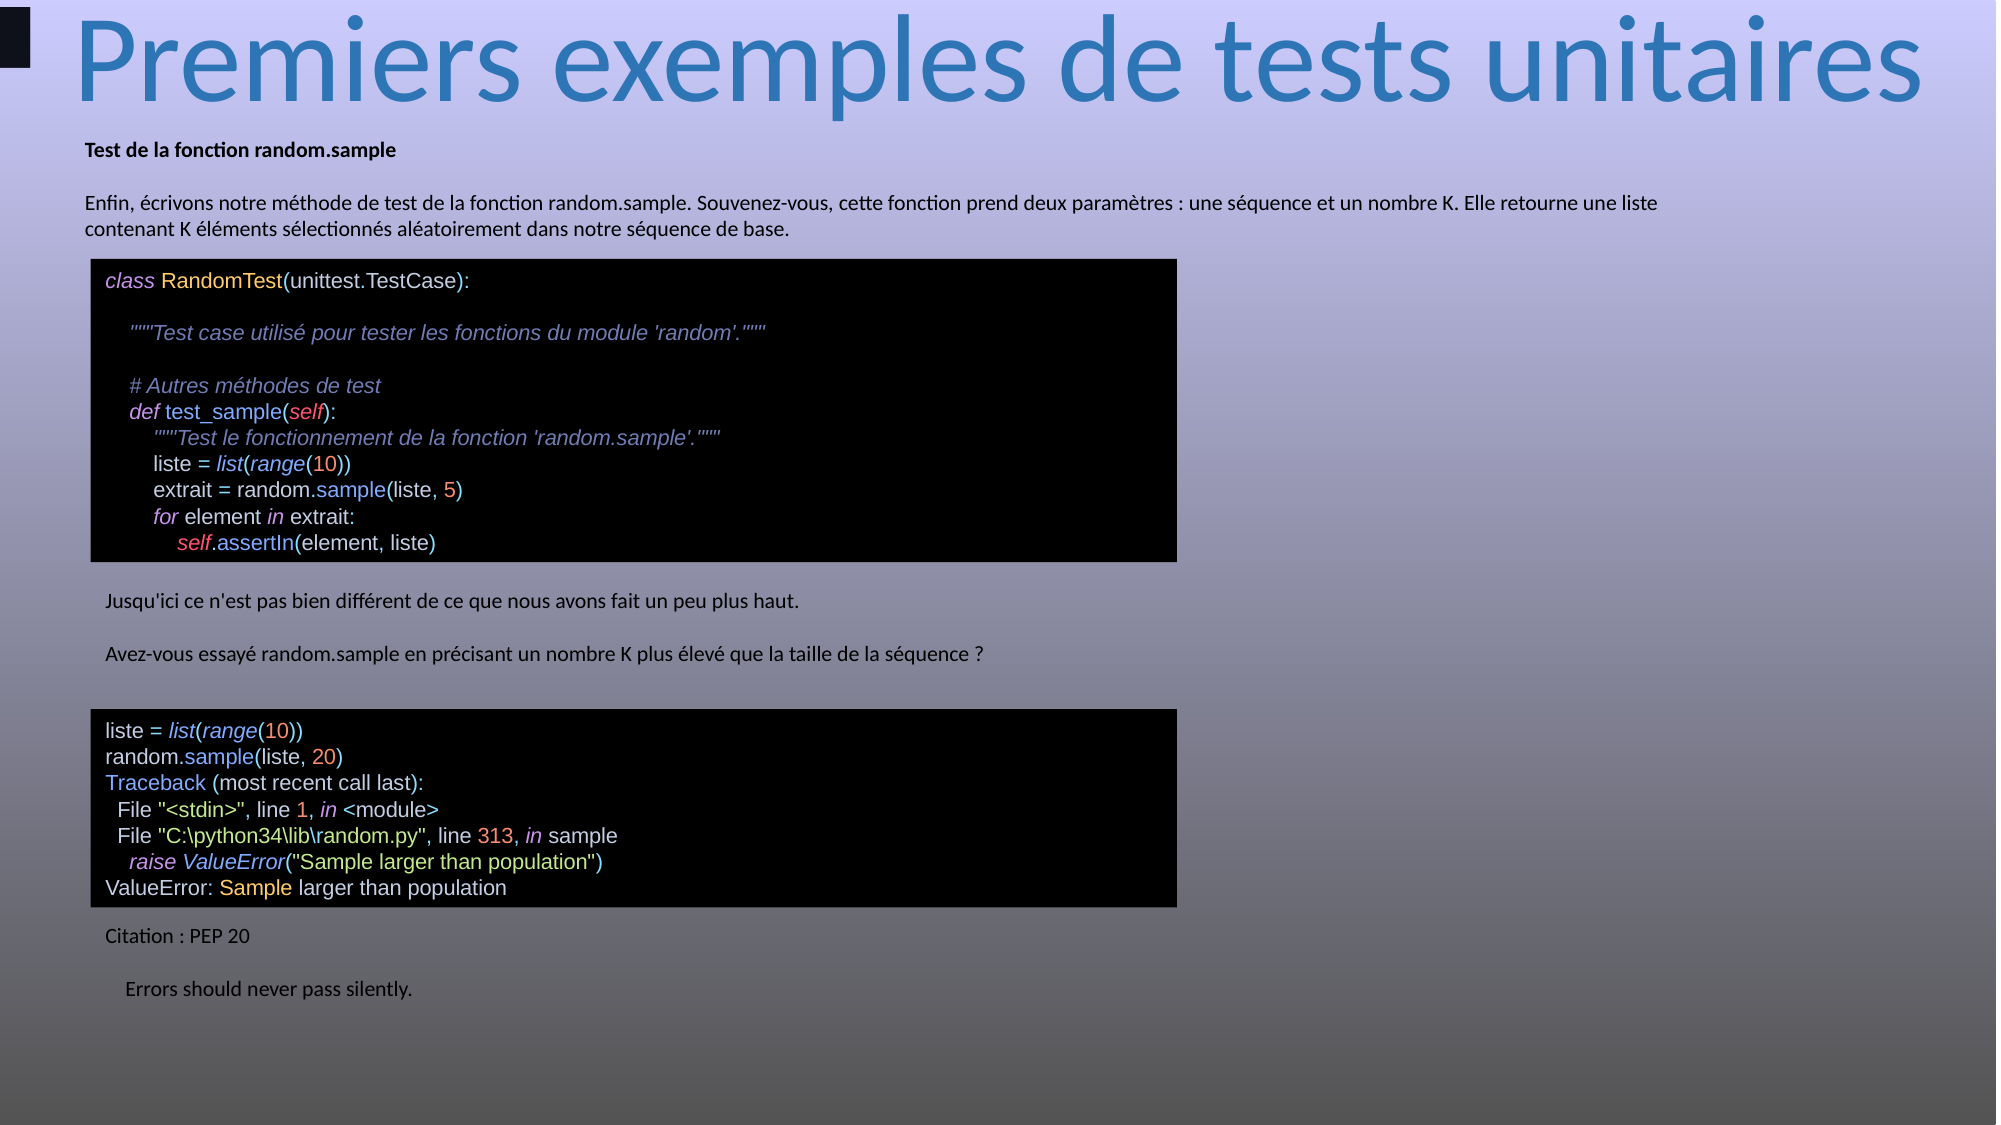

# Premiers exemples de tests unitaires

Test de la fonction random.sample

Enfin, écrivons notre méthode de test de la fonction random.sample. Souvenez-vous, cette fonction prend deux paramètres : une séquence et un nombre K. Elle retourne une liste contenant K éléments sélectionnés aléatoirement dans notre séquence de base.
class RandomTest(unittest.TestCase):
    """Test case utilisé pour tester les fonctions du module 'random'."""
    # Autres méthodes de test
    def test_sample(self):
        """Test le fonctionnement de la fonction 'random.sample'."""
        liste = list(range(10))
        extrait = random.sample(liste, 5)
        for element in extrait:
            self.assertIn(element, liste)
Jusqu'ici ce n'est pas bien différent de ce que nous avons fait un peu plus haut.

Avez-vous essayé random.sample en précisant un nombre K plus élevé que la taille de la séquence ?
liste = list(range(10))
random.sample(liste, 20)
Traceback (most recent call last):
  File "<stdin>", line 1, in <module>
  File "C:\python34\lib\random.py", line 313, in sample
    raise ValueError("Sample larger than population")
ValueError: Sample larger than population
Citation : PEP 20

    Errors should never pass silently.

652